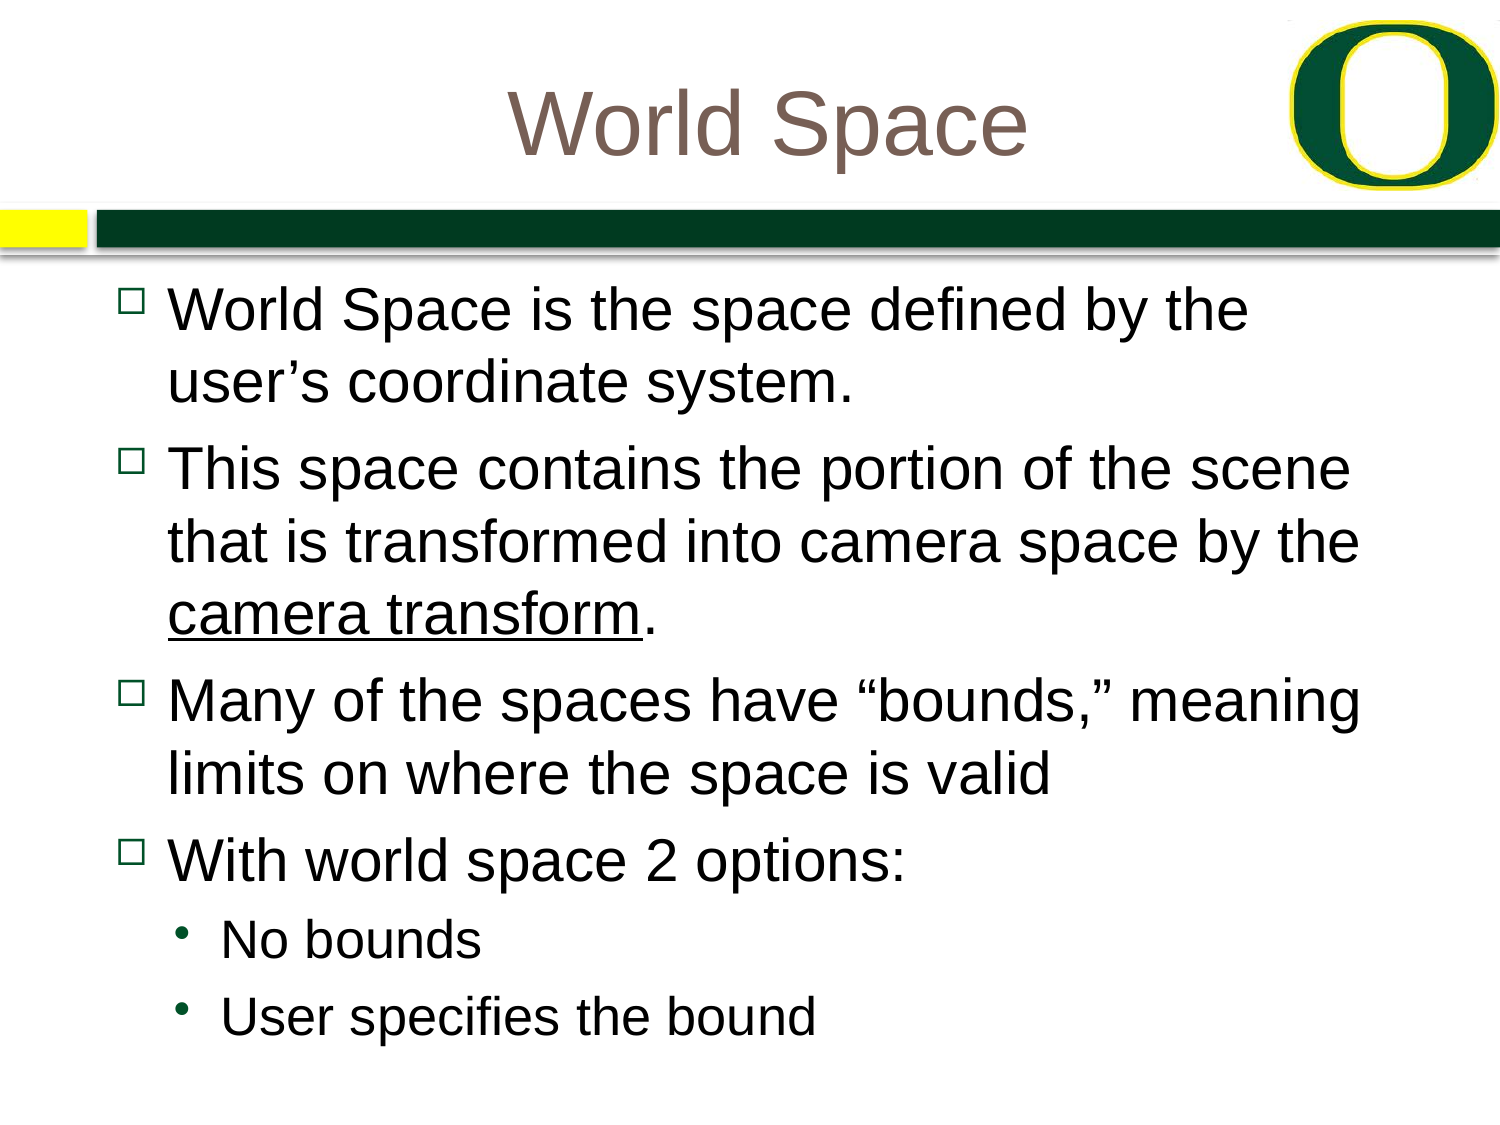

# World Space
World Space is the space defined by the user’s coordinate system.
This space contains the portion of the scene that is transformed into camera space by the camera transform.
Many of the spaces have “bounds,” meaning limits on where the space is valid
With world space 2 options:
No bounds
User specifies the bound